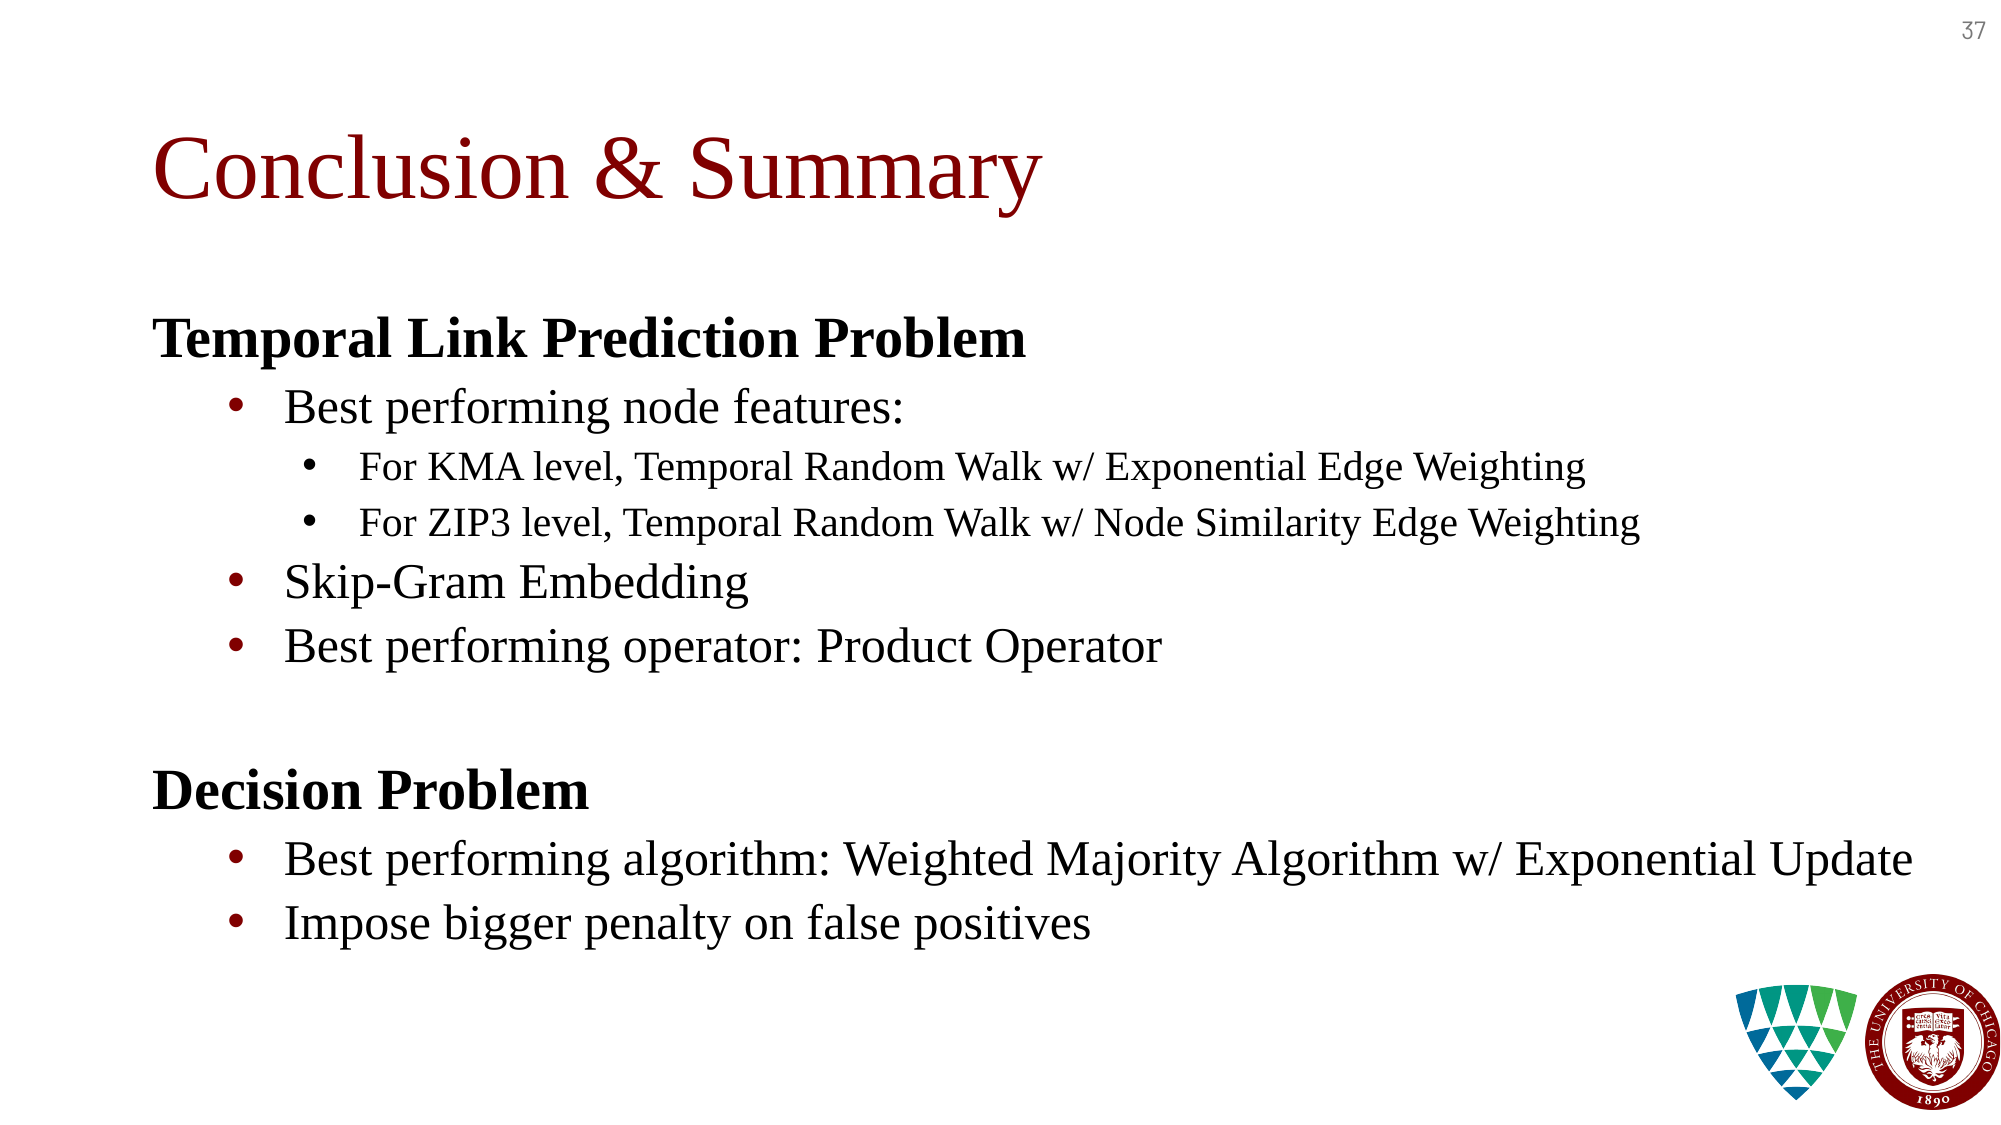

37
# Conclusion & Summary
Temporal Link Prediction Problem
Best performing node features:
For KMA level, Temporal Random Walk w/ Exponential Edge Weighting
For ZIP3 level, Temporal Random Walk w/ Node Similarity Edge Weighting
Skip-Gram Embedding
Best performing operator: Product Operator

Decision Problem
Best performing algorithm: Weighted Majority Algorithm w/ Exponential Update
Impose bigger penalty on false positives